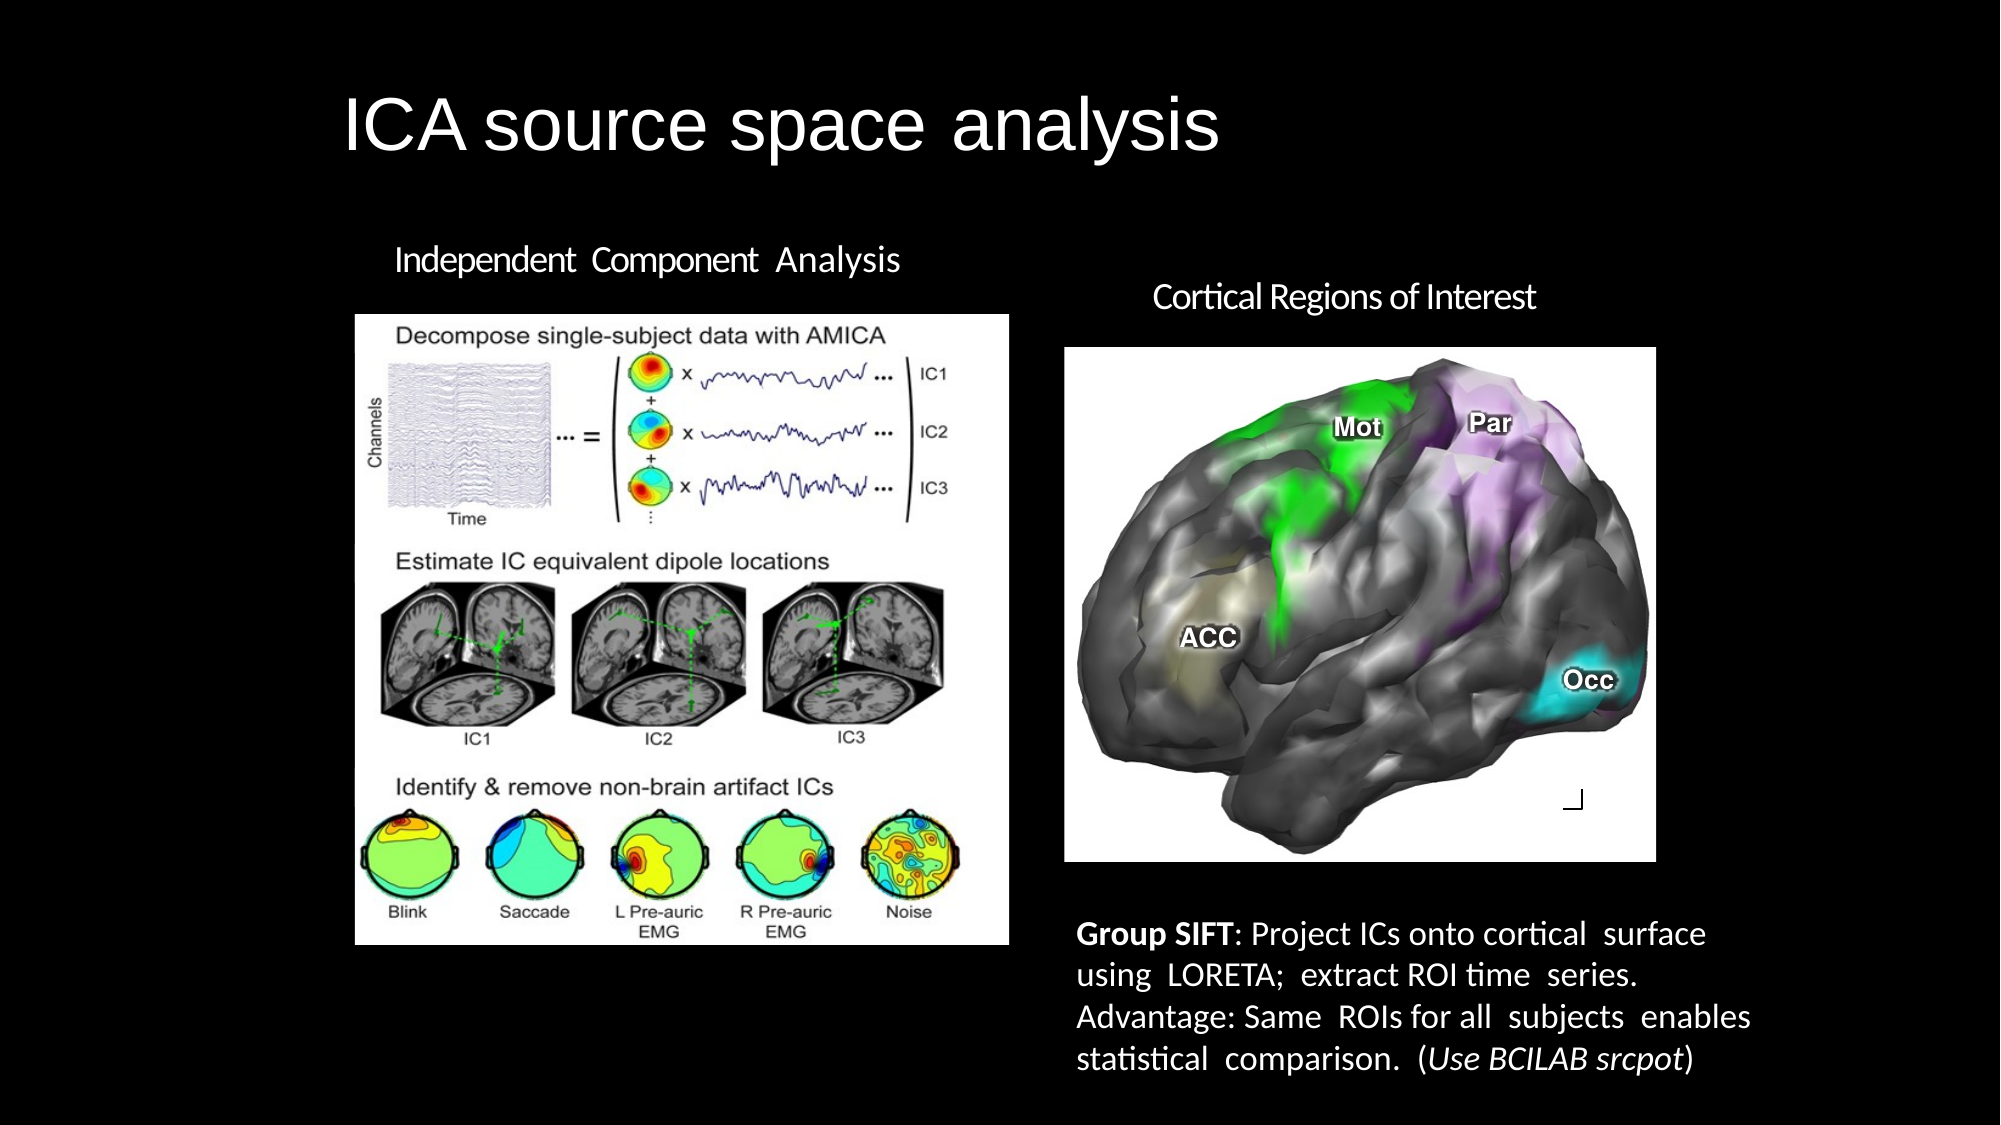

ICA source space analysis
Independent  Component  Analysis
Cortical Regions of Interest

Par
Mot

ACC
Occ
sup
ant

Group SIFT: Project ICs onto cortical  surface using  LORETA;  extract ROI time  series.  Advantage: Same  ROIs for all  subjects  enables  statistical  comparison.  (Use BCILAB srcpot)